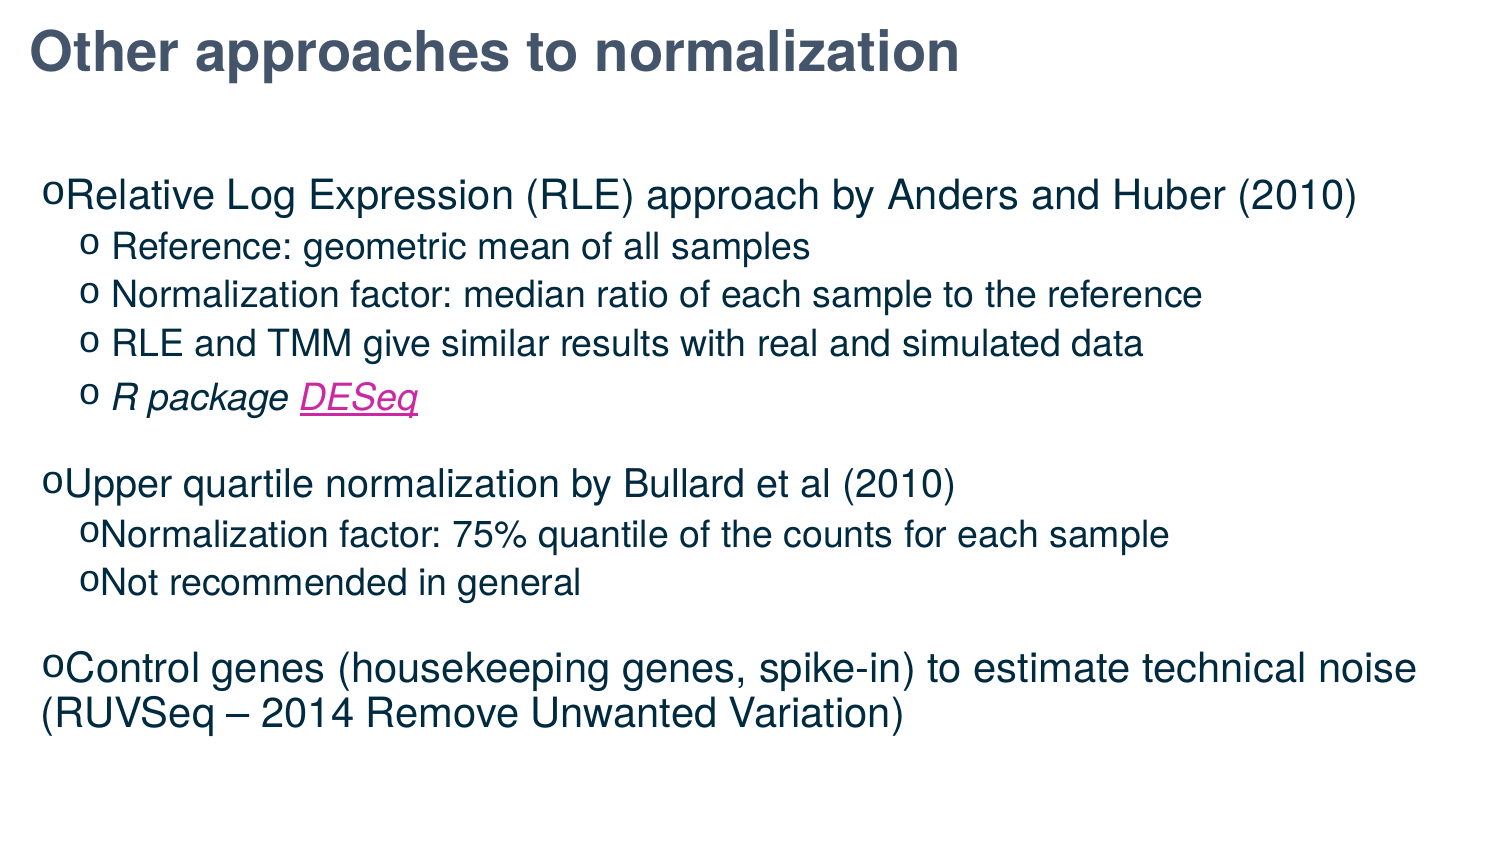

Other approaches to normalization
Relative Log Expression (RLE) approach by Anders and Huber (2010)
 Reference: geometric mean of all samples
 Normalization factor: median ratio of each sample to the reference
 RLE and TMM give similar results with real and simulated data
 R package DESeq

Upper quartile normalization by Bullard et al (2010)
Normalization factor: 75% quantile of the counts for each sample
Not recommended in general

Control genes (housekeeping genes, spike-in) to estimate technical noise (RUVSeq – 2014 Remove Unwanted Variation)